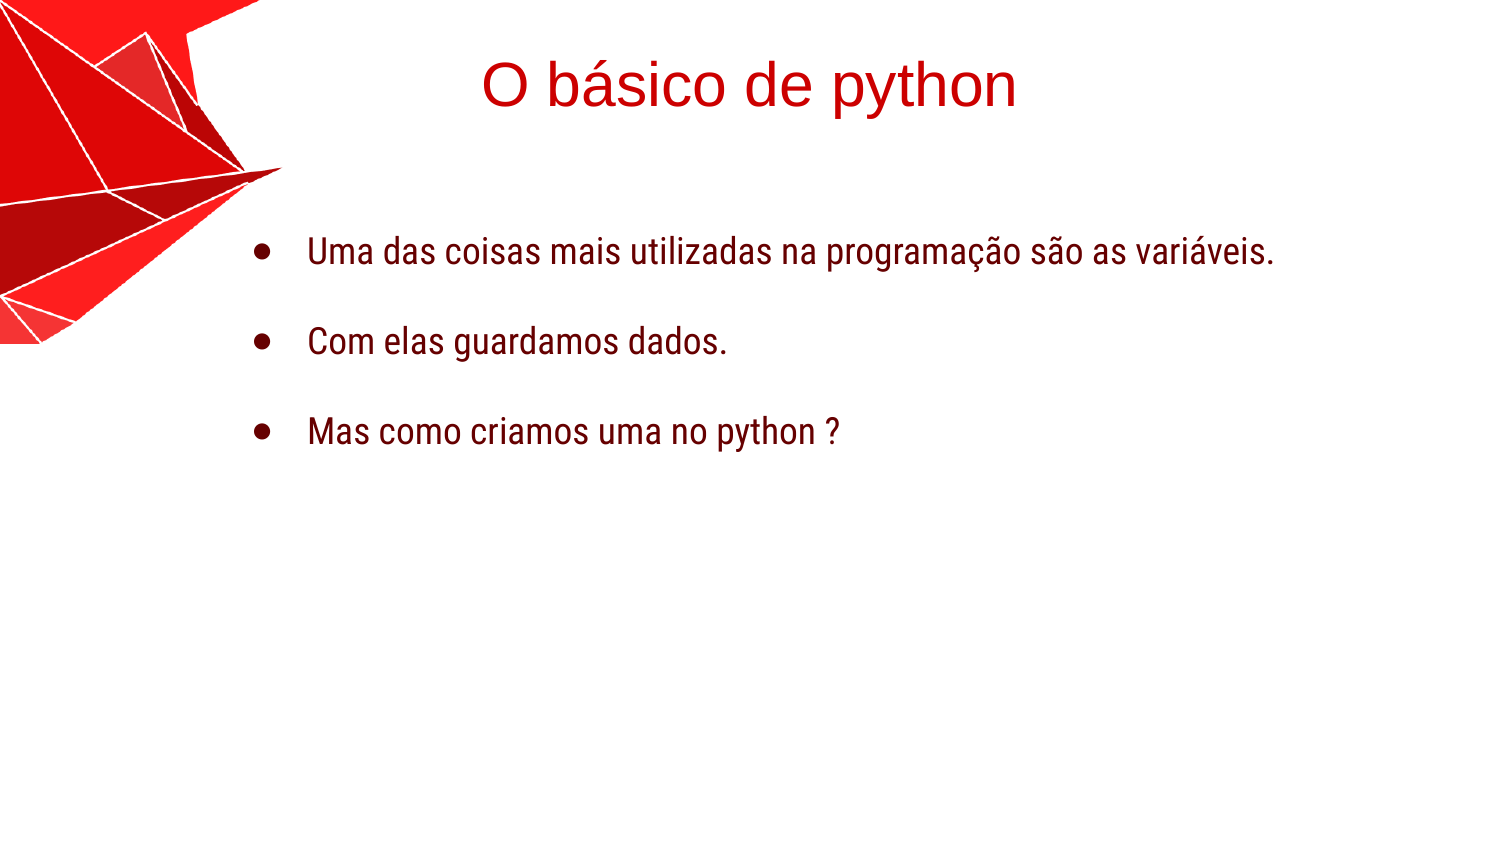

O básico de python
Uma das coisas mais utilizadas na programação são as variáveis.

Com elas guardamos dados.

Mas como criamos uma no python ?